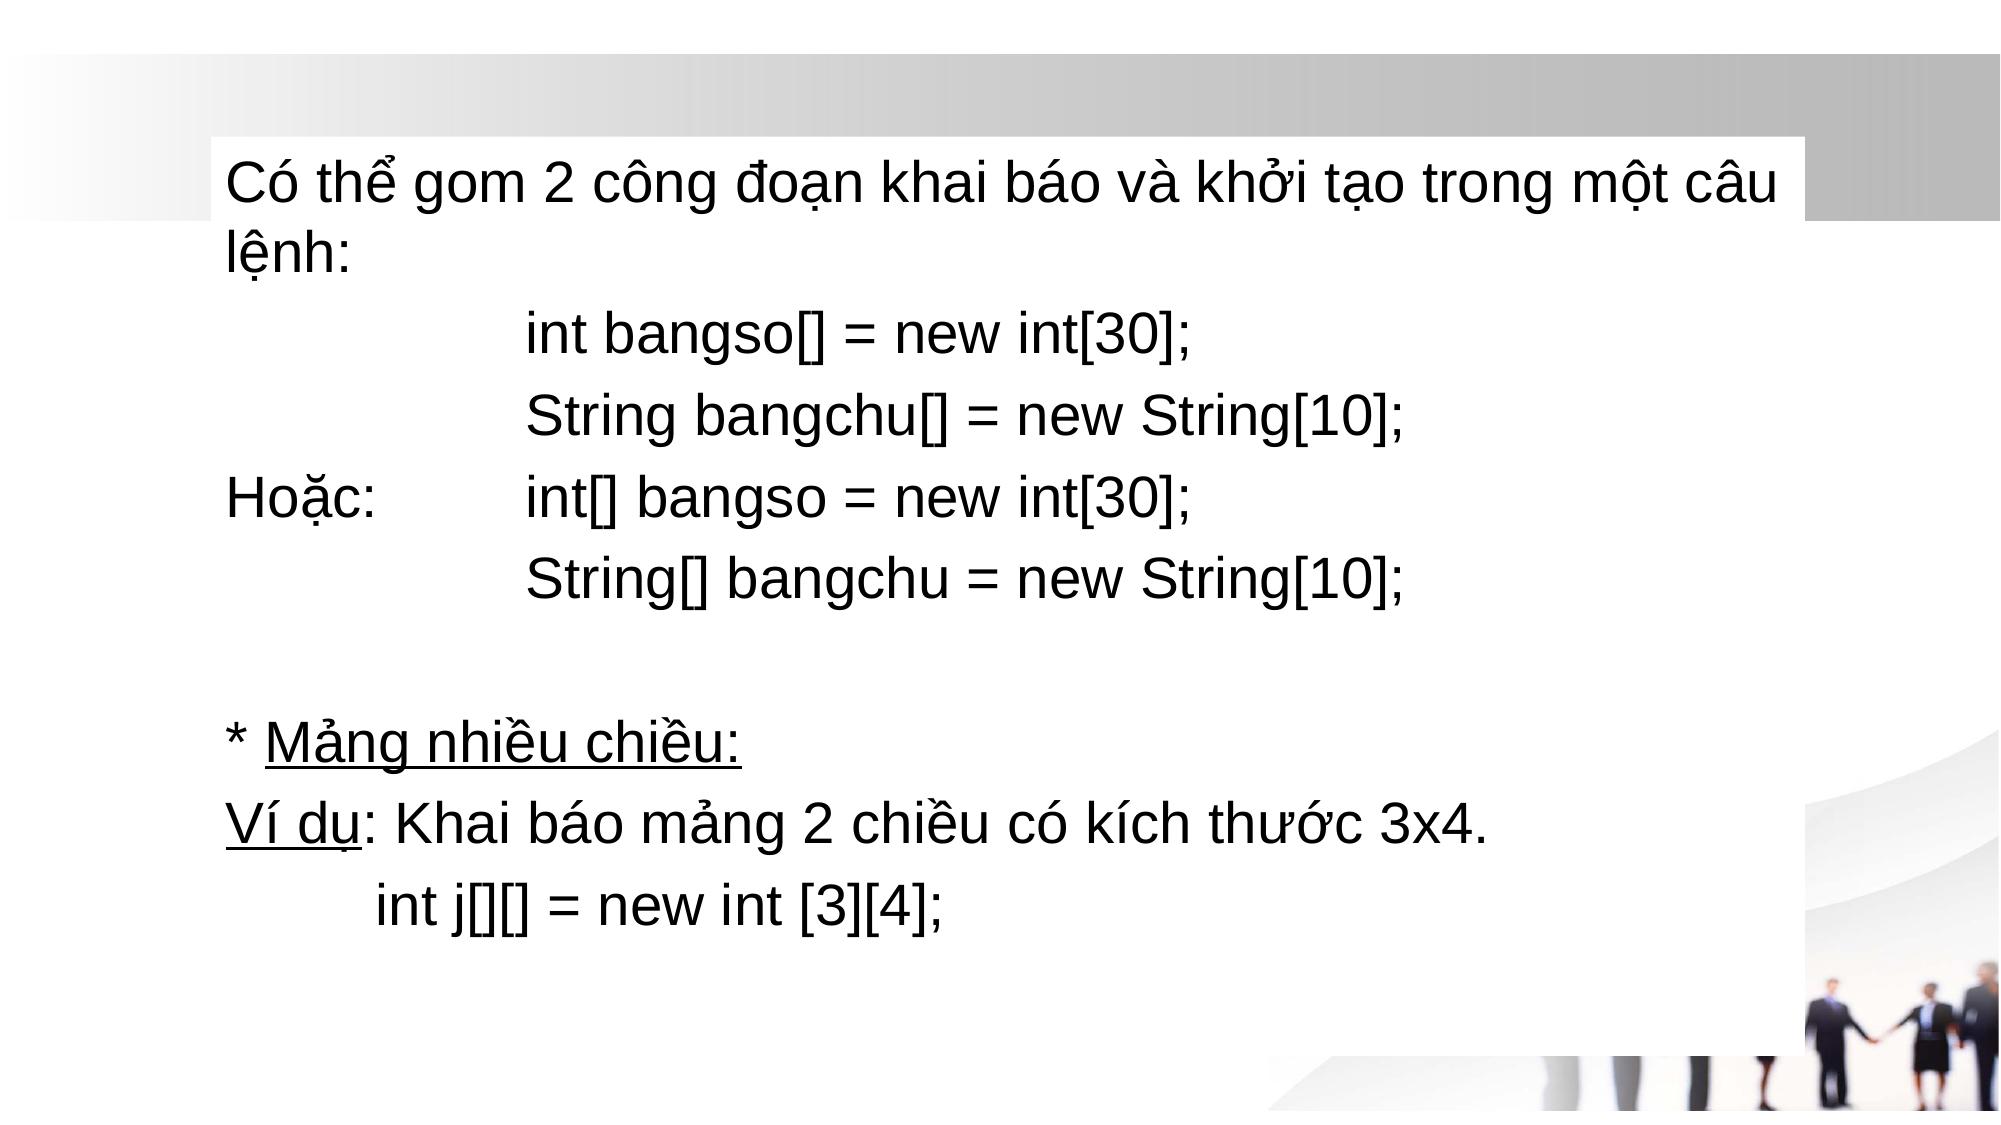

Có thể gom 2 công đoạn khai báo và khởi tạo trong một câu lệnh:
		int bangso[] = new int[30];
		String bangchu[] = new String[10];
Hoặc:	int[] bangso = new int[30];
		String[] bangchu = new String[10];

* Mảng nhiều chiều:
Ví dụ: Khai báo mảng 2 chiều có kích thước 3x4.
	int j[][] = new int [3][4];